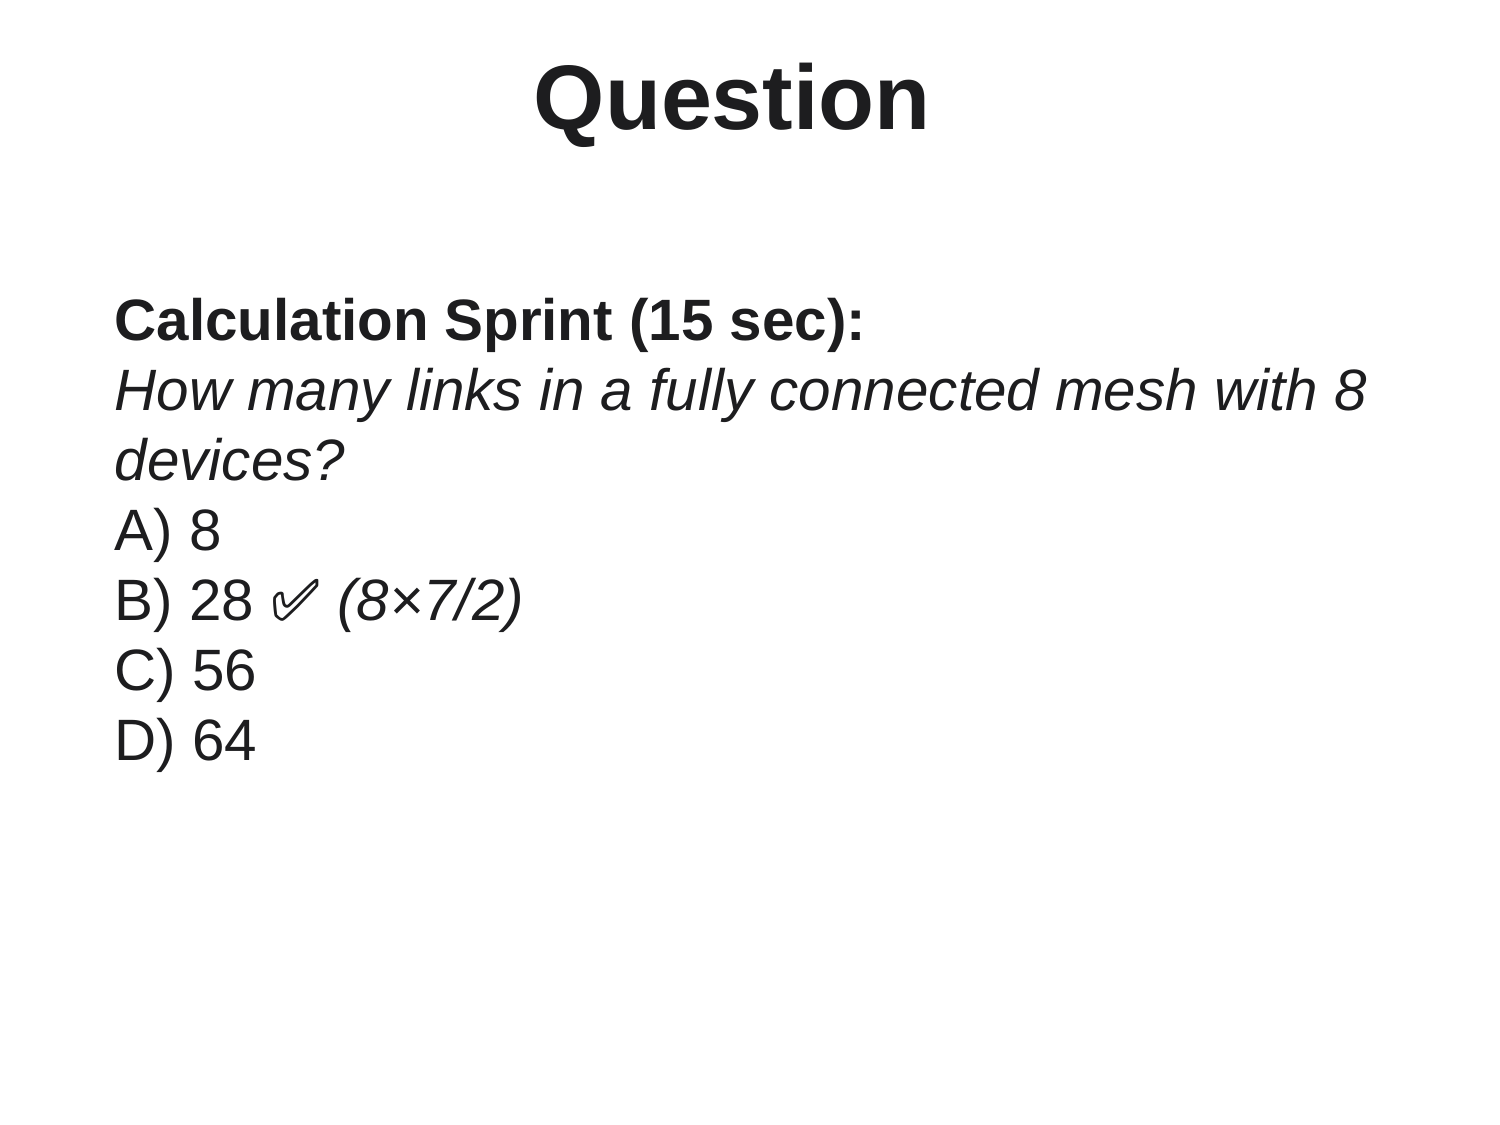

# Question
Calculation Sprint (15 sec):
How many links in a fully connected mesh with 8 devices?
A) 8
B) 28 ✅ (8×7/2)
C) 56
D) 64